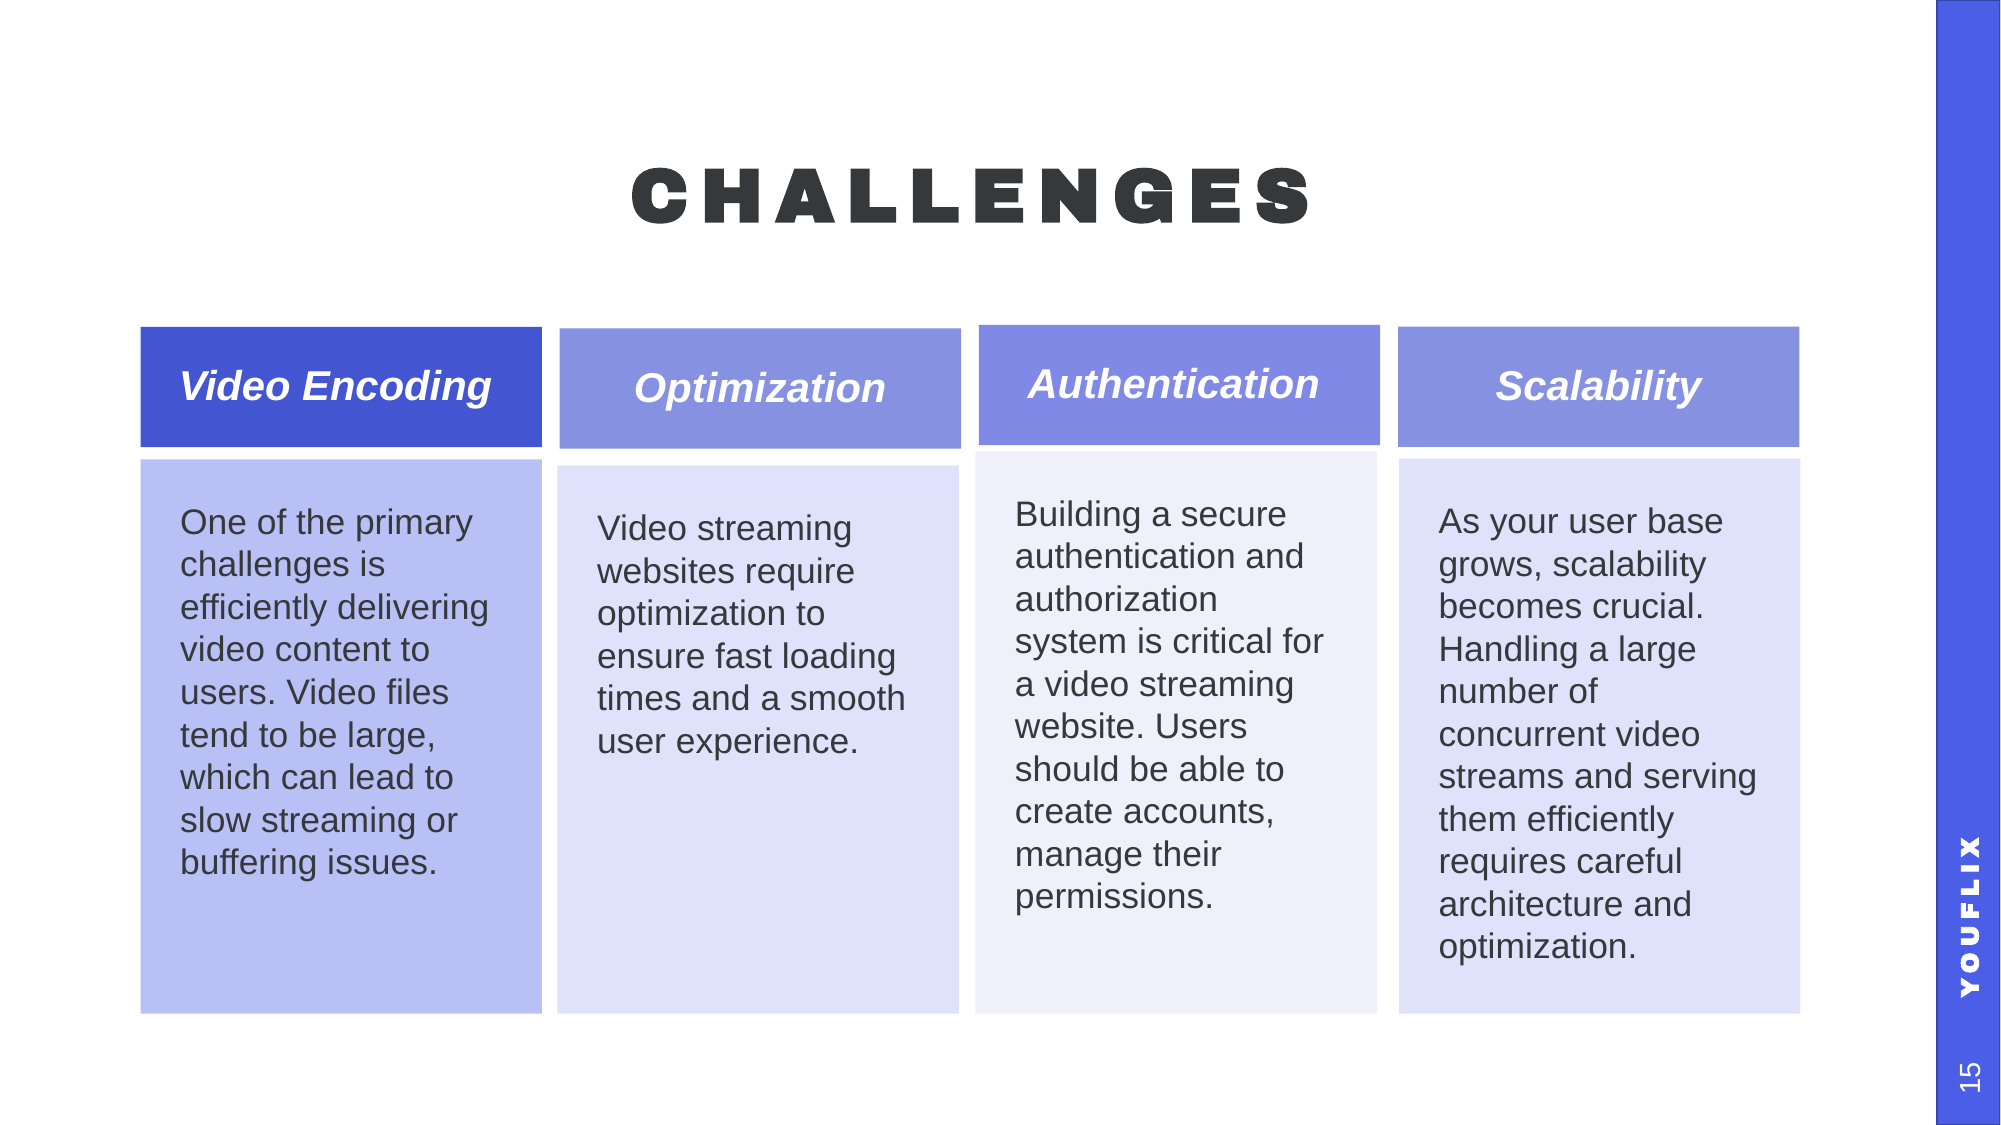

# CHALLENGES
Video Encoding
One of the primary challenges is efficiently delivering video content to users. Video files tend to be large, which can lead to slow streaming or buffering issues.
Optimization
Video streaming websites require optimization to ensure fast loading times and a smooth user experience.
Authentication
Building a secure authentication and authorization system is critical for a video streaming website. Users should be able to create accounts, manage their permissions.
Scalability
As your user base grows, scalability becomes crucial. Handling a large number of concurrent video streams and serving them efficiently requires careful architecture and optimization.
YOUFLIX
15